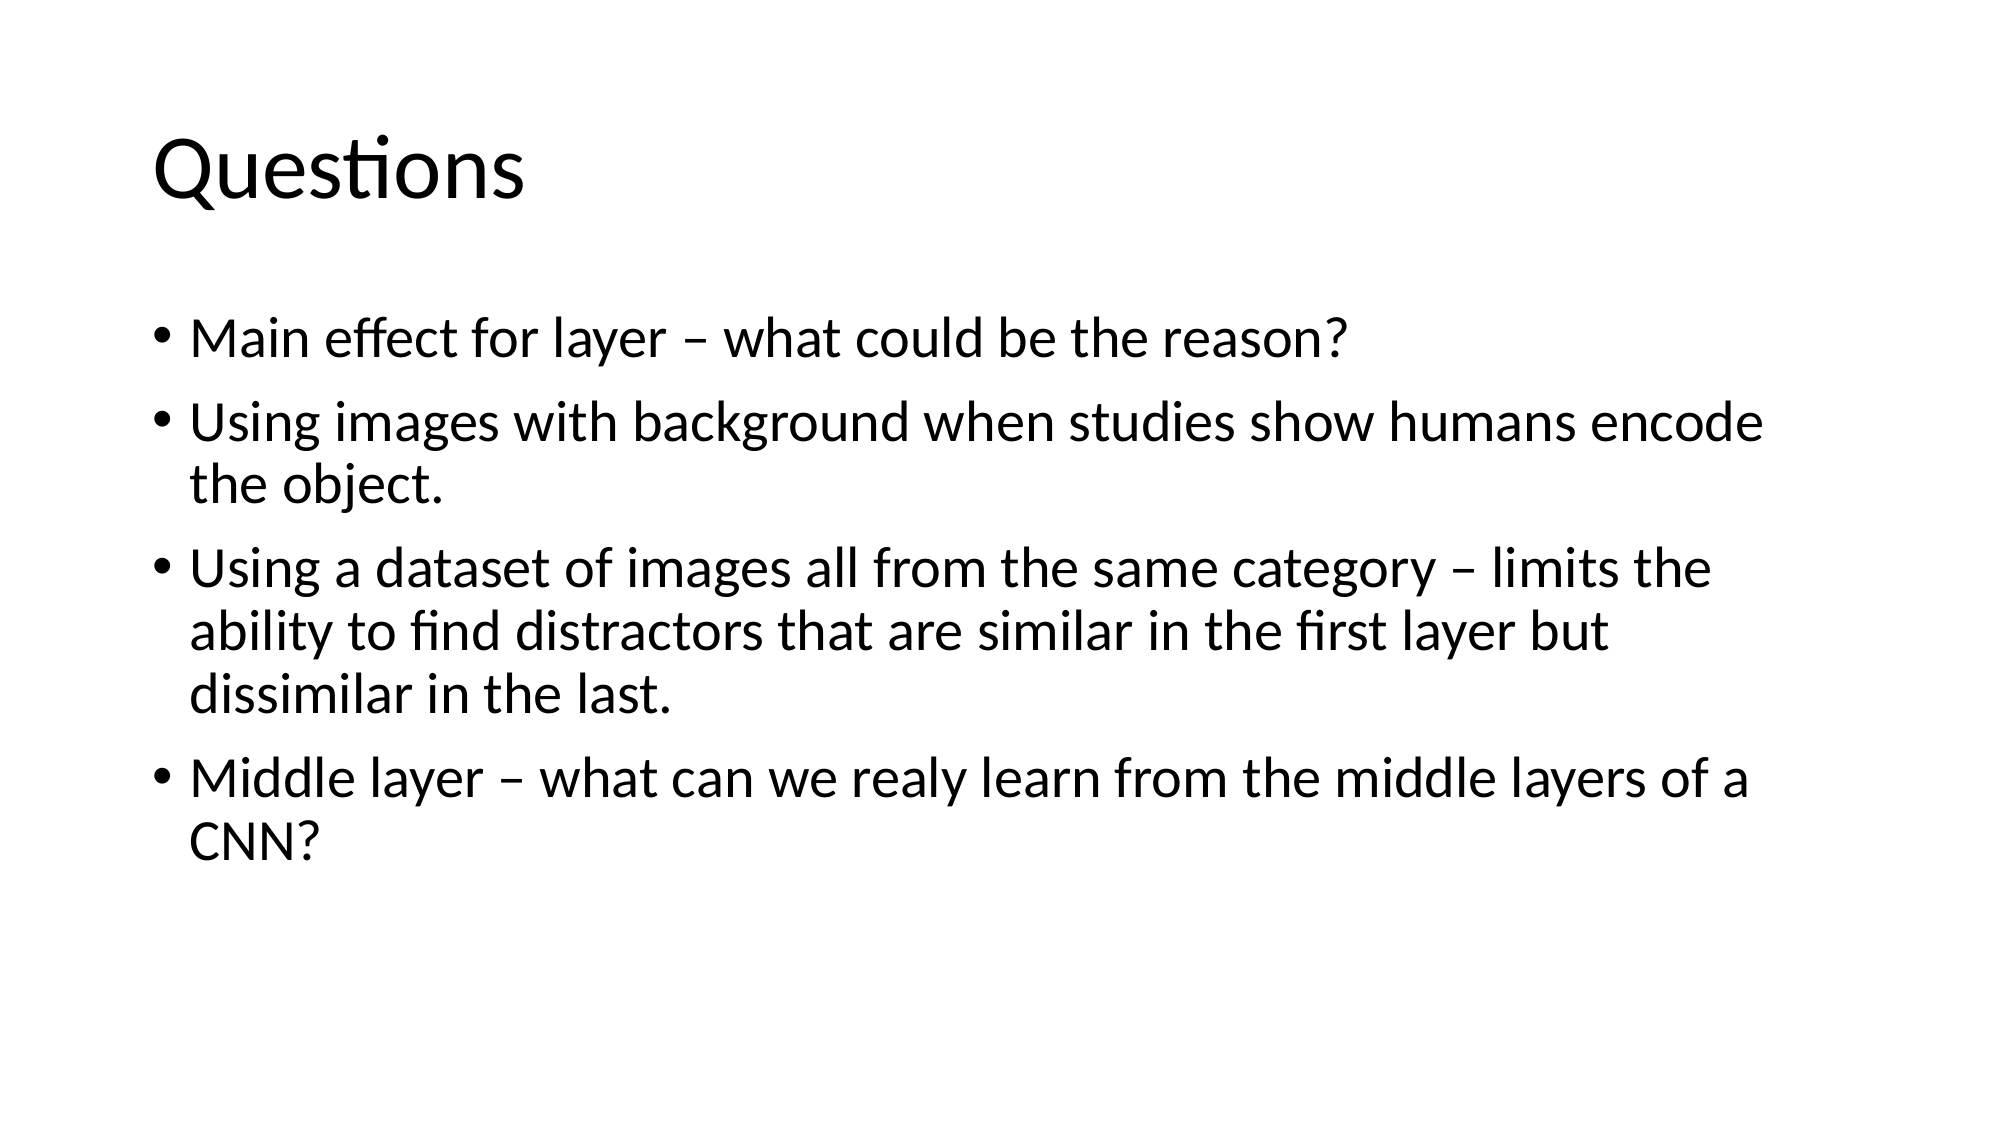

# Questions
Main effect for layer – what could be the reason?
Using images with background when studies show humans encode the object.
Using a dataset of images all from the same category – limits the ability to find distractors that are similar in the first layer but dissimilar in the last.
Middle layer – what can we realy learn from the middle layers of a CNN?